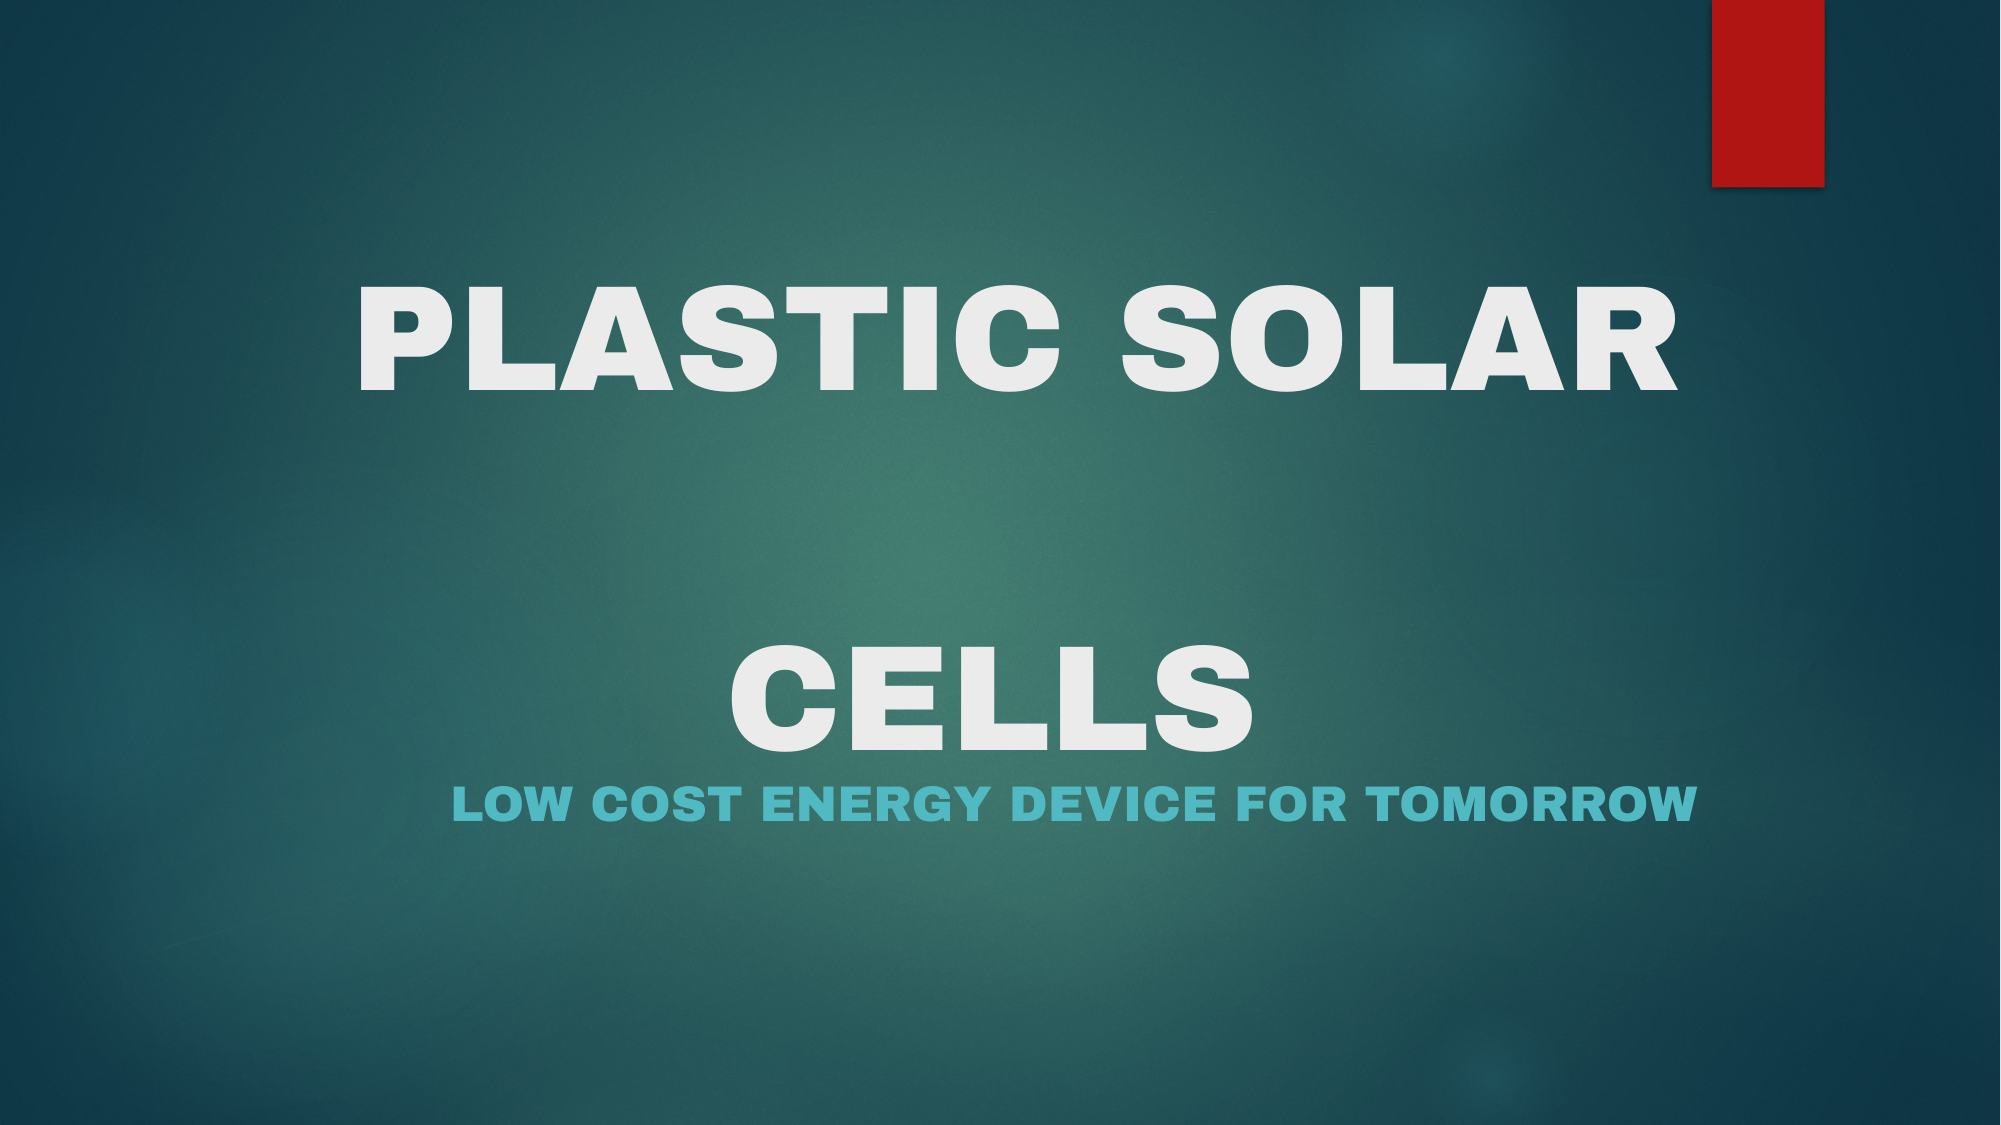

# PLASTIC SOLAR                        CELLS
          LOW COST ENERGY DEVICE FOR TOMORROW